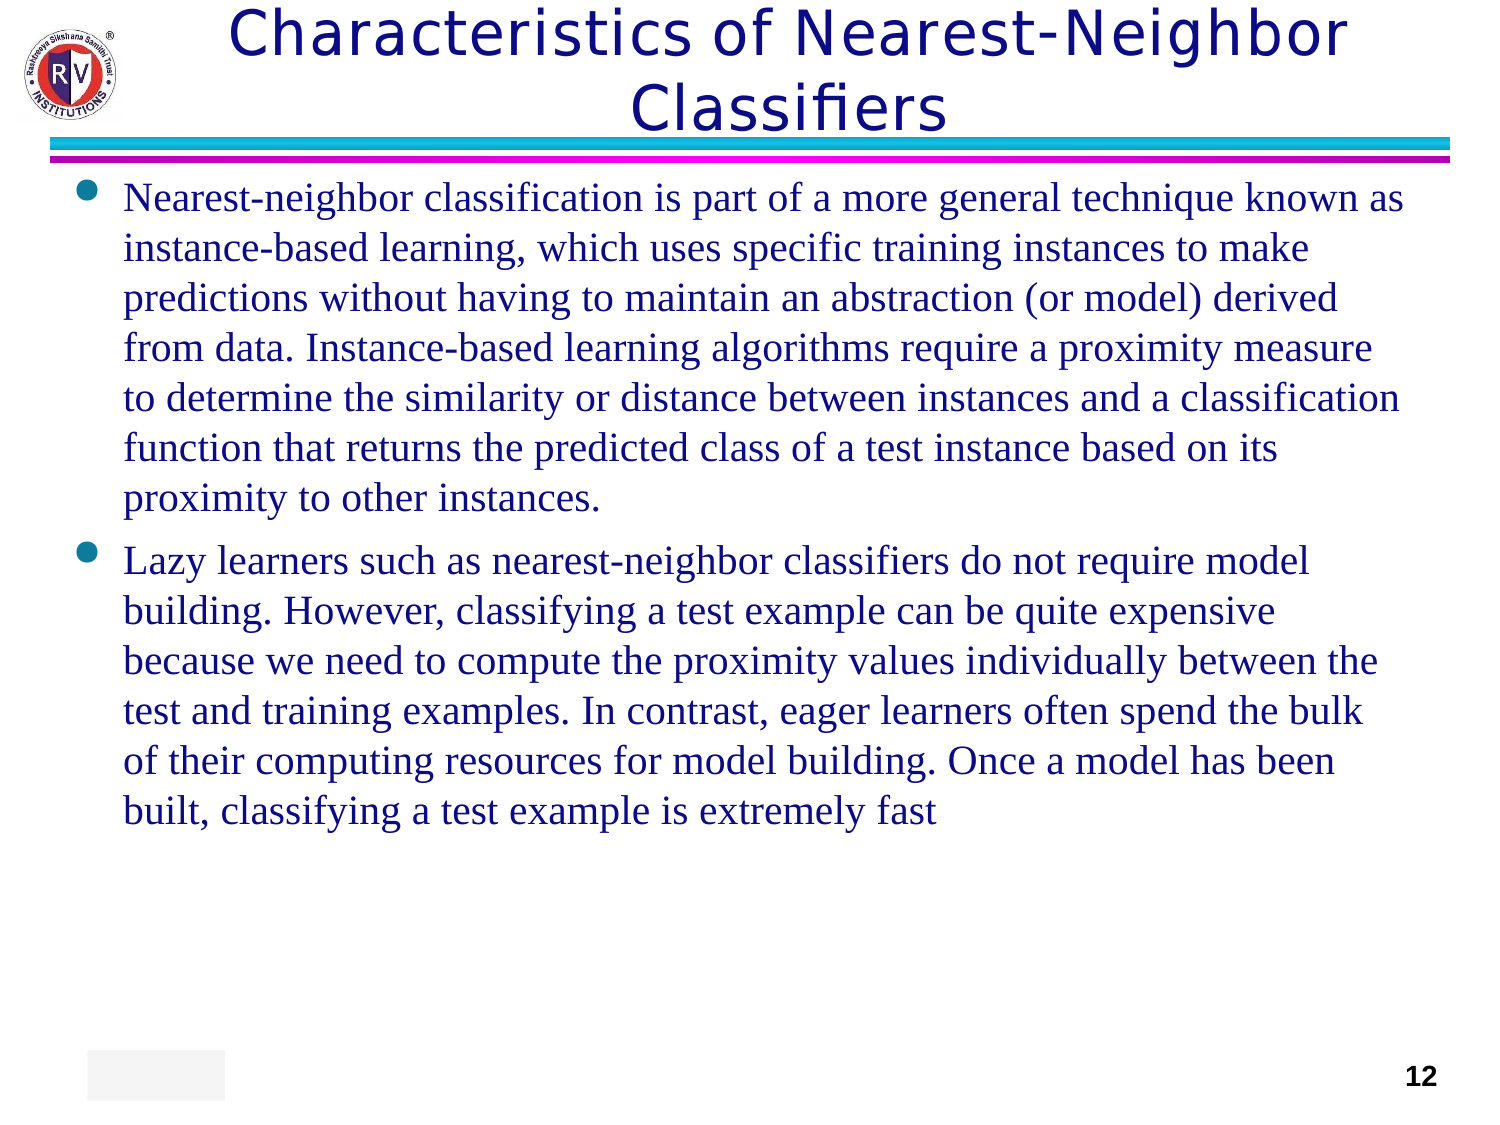

# Characteristics of Nearest-Neighbor Classifiers
Nearest-neighbor classification is part of a more general technique known as instance-based learning, which uses specific training instances to make predictions without having to maintain an abstraction (or model) derived from data. Instance-based learning algorithms require a proximity measure to determine the similarity or distance between instances and a classification function that returns the predicted class of a test instance based on its proximity to other instances.
Lazy learners such as nearest-neighbor classifiers do not require model building. However, classifying a test example can be quite expensive because we need to compute the proximity values individually between the test and training examples. In contrast, eager learners often spend the bulk of their computing resources for model building. Once a model has been built, classifying a test example is extremely fast